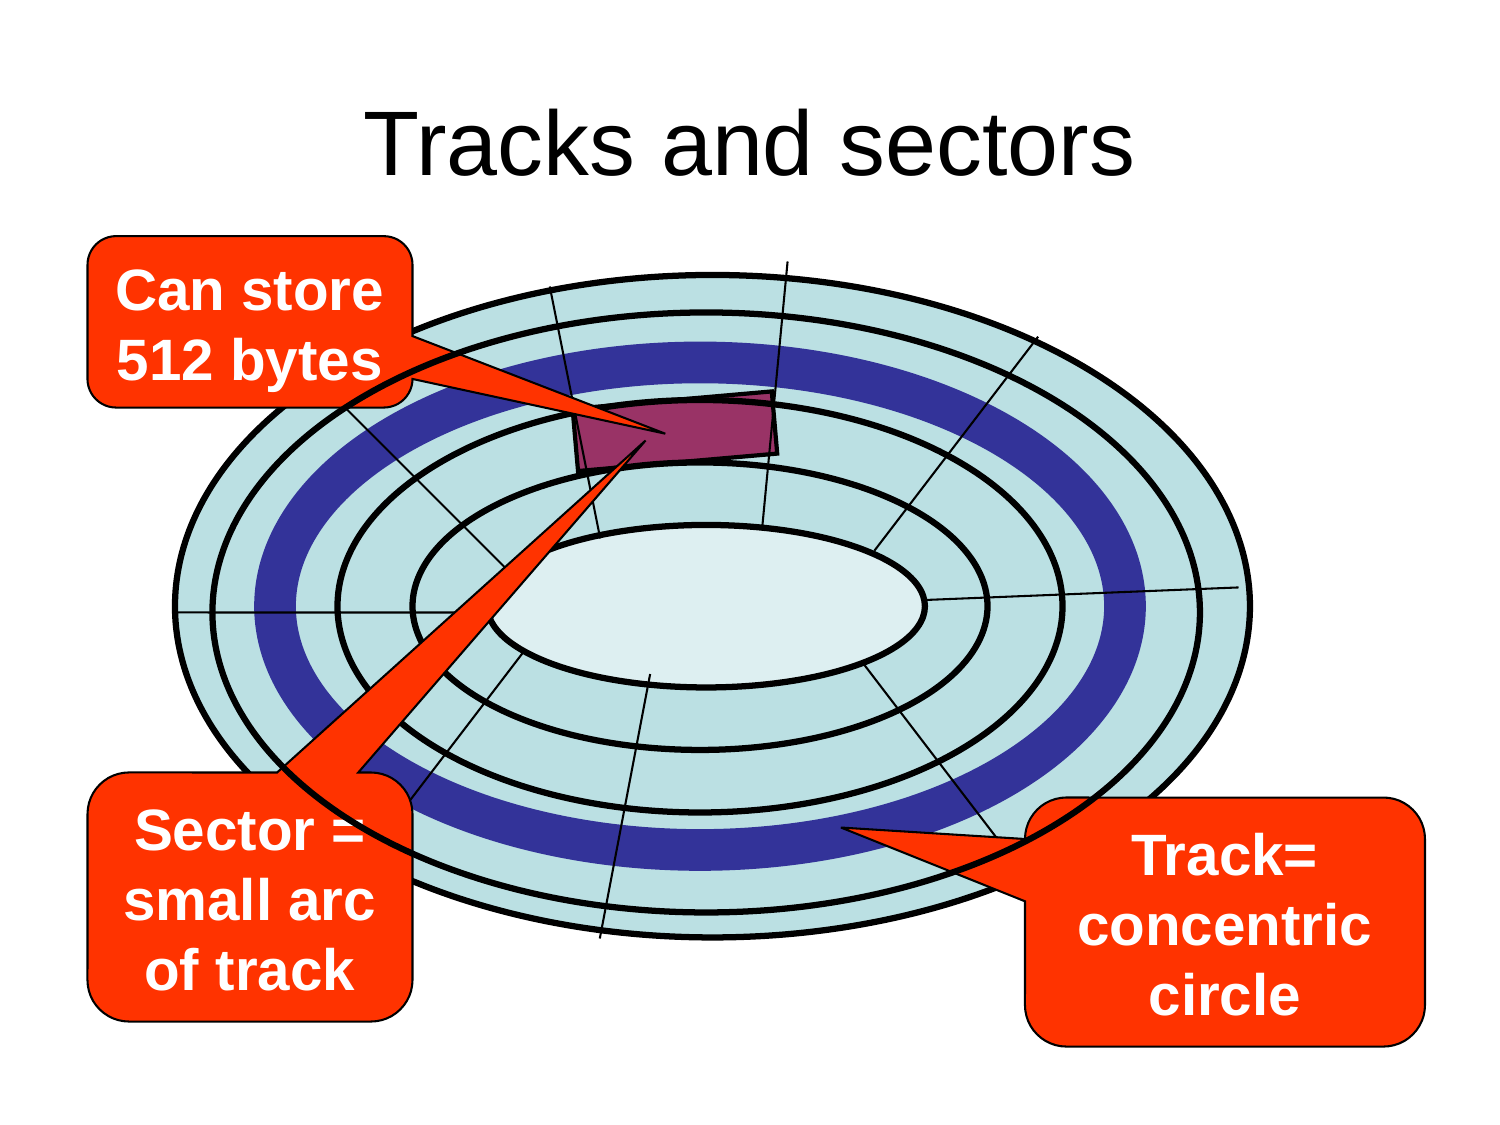

# Tracks and sectors
Can store 512 bytes

Sector =
small arc of track
Track=
concentric circle